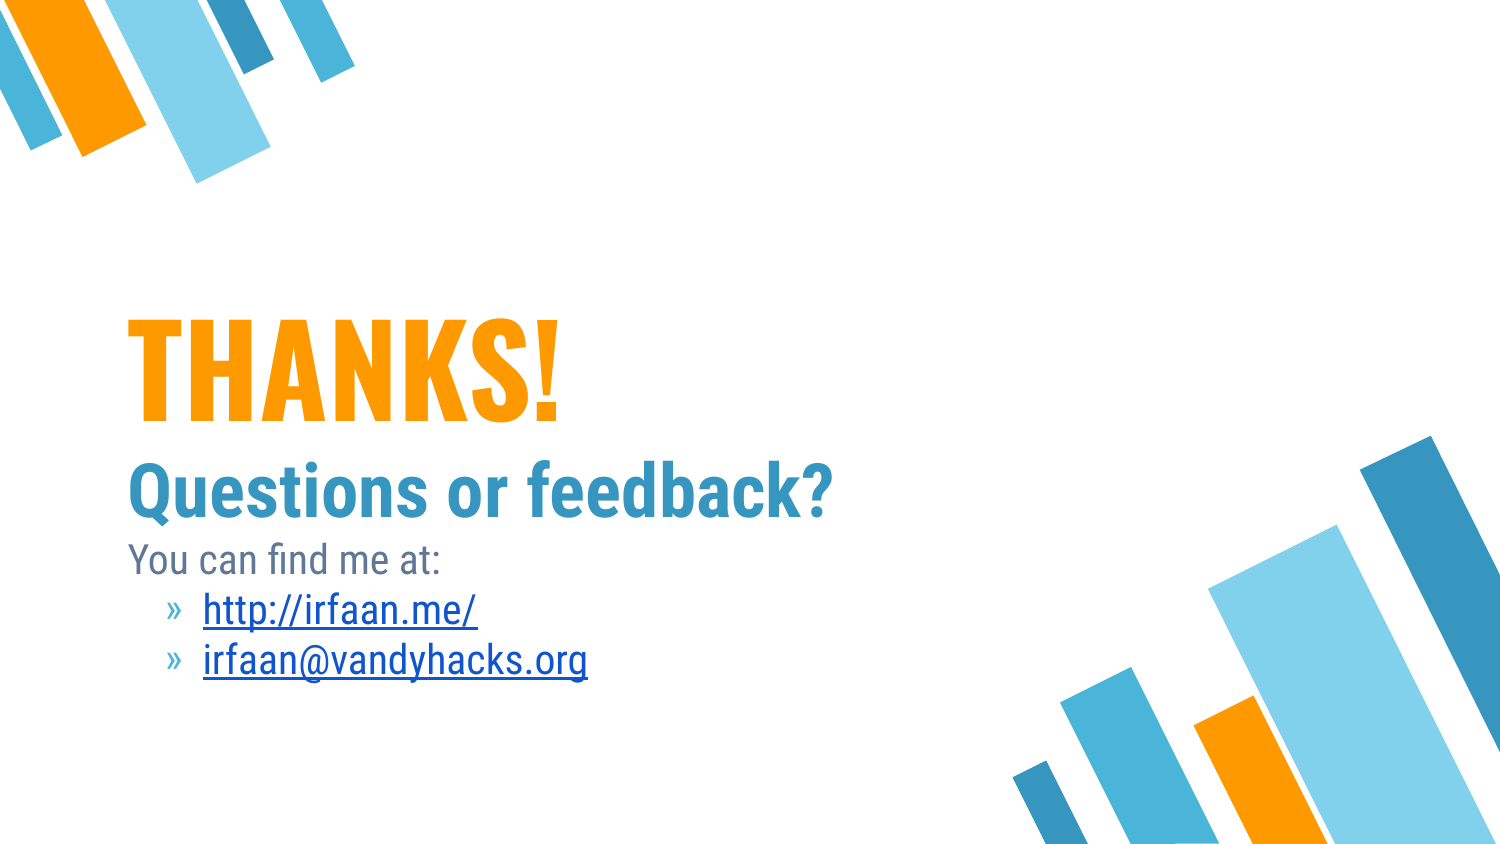

THANKS!
Questions or feedback?
You can find me at:
http://irfaan.me/
irfaan@vandyhacks.org